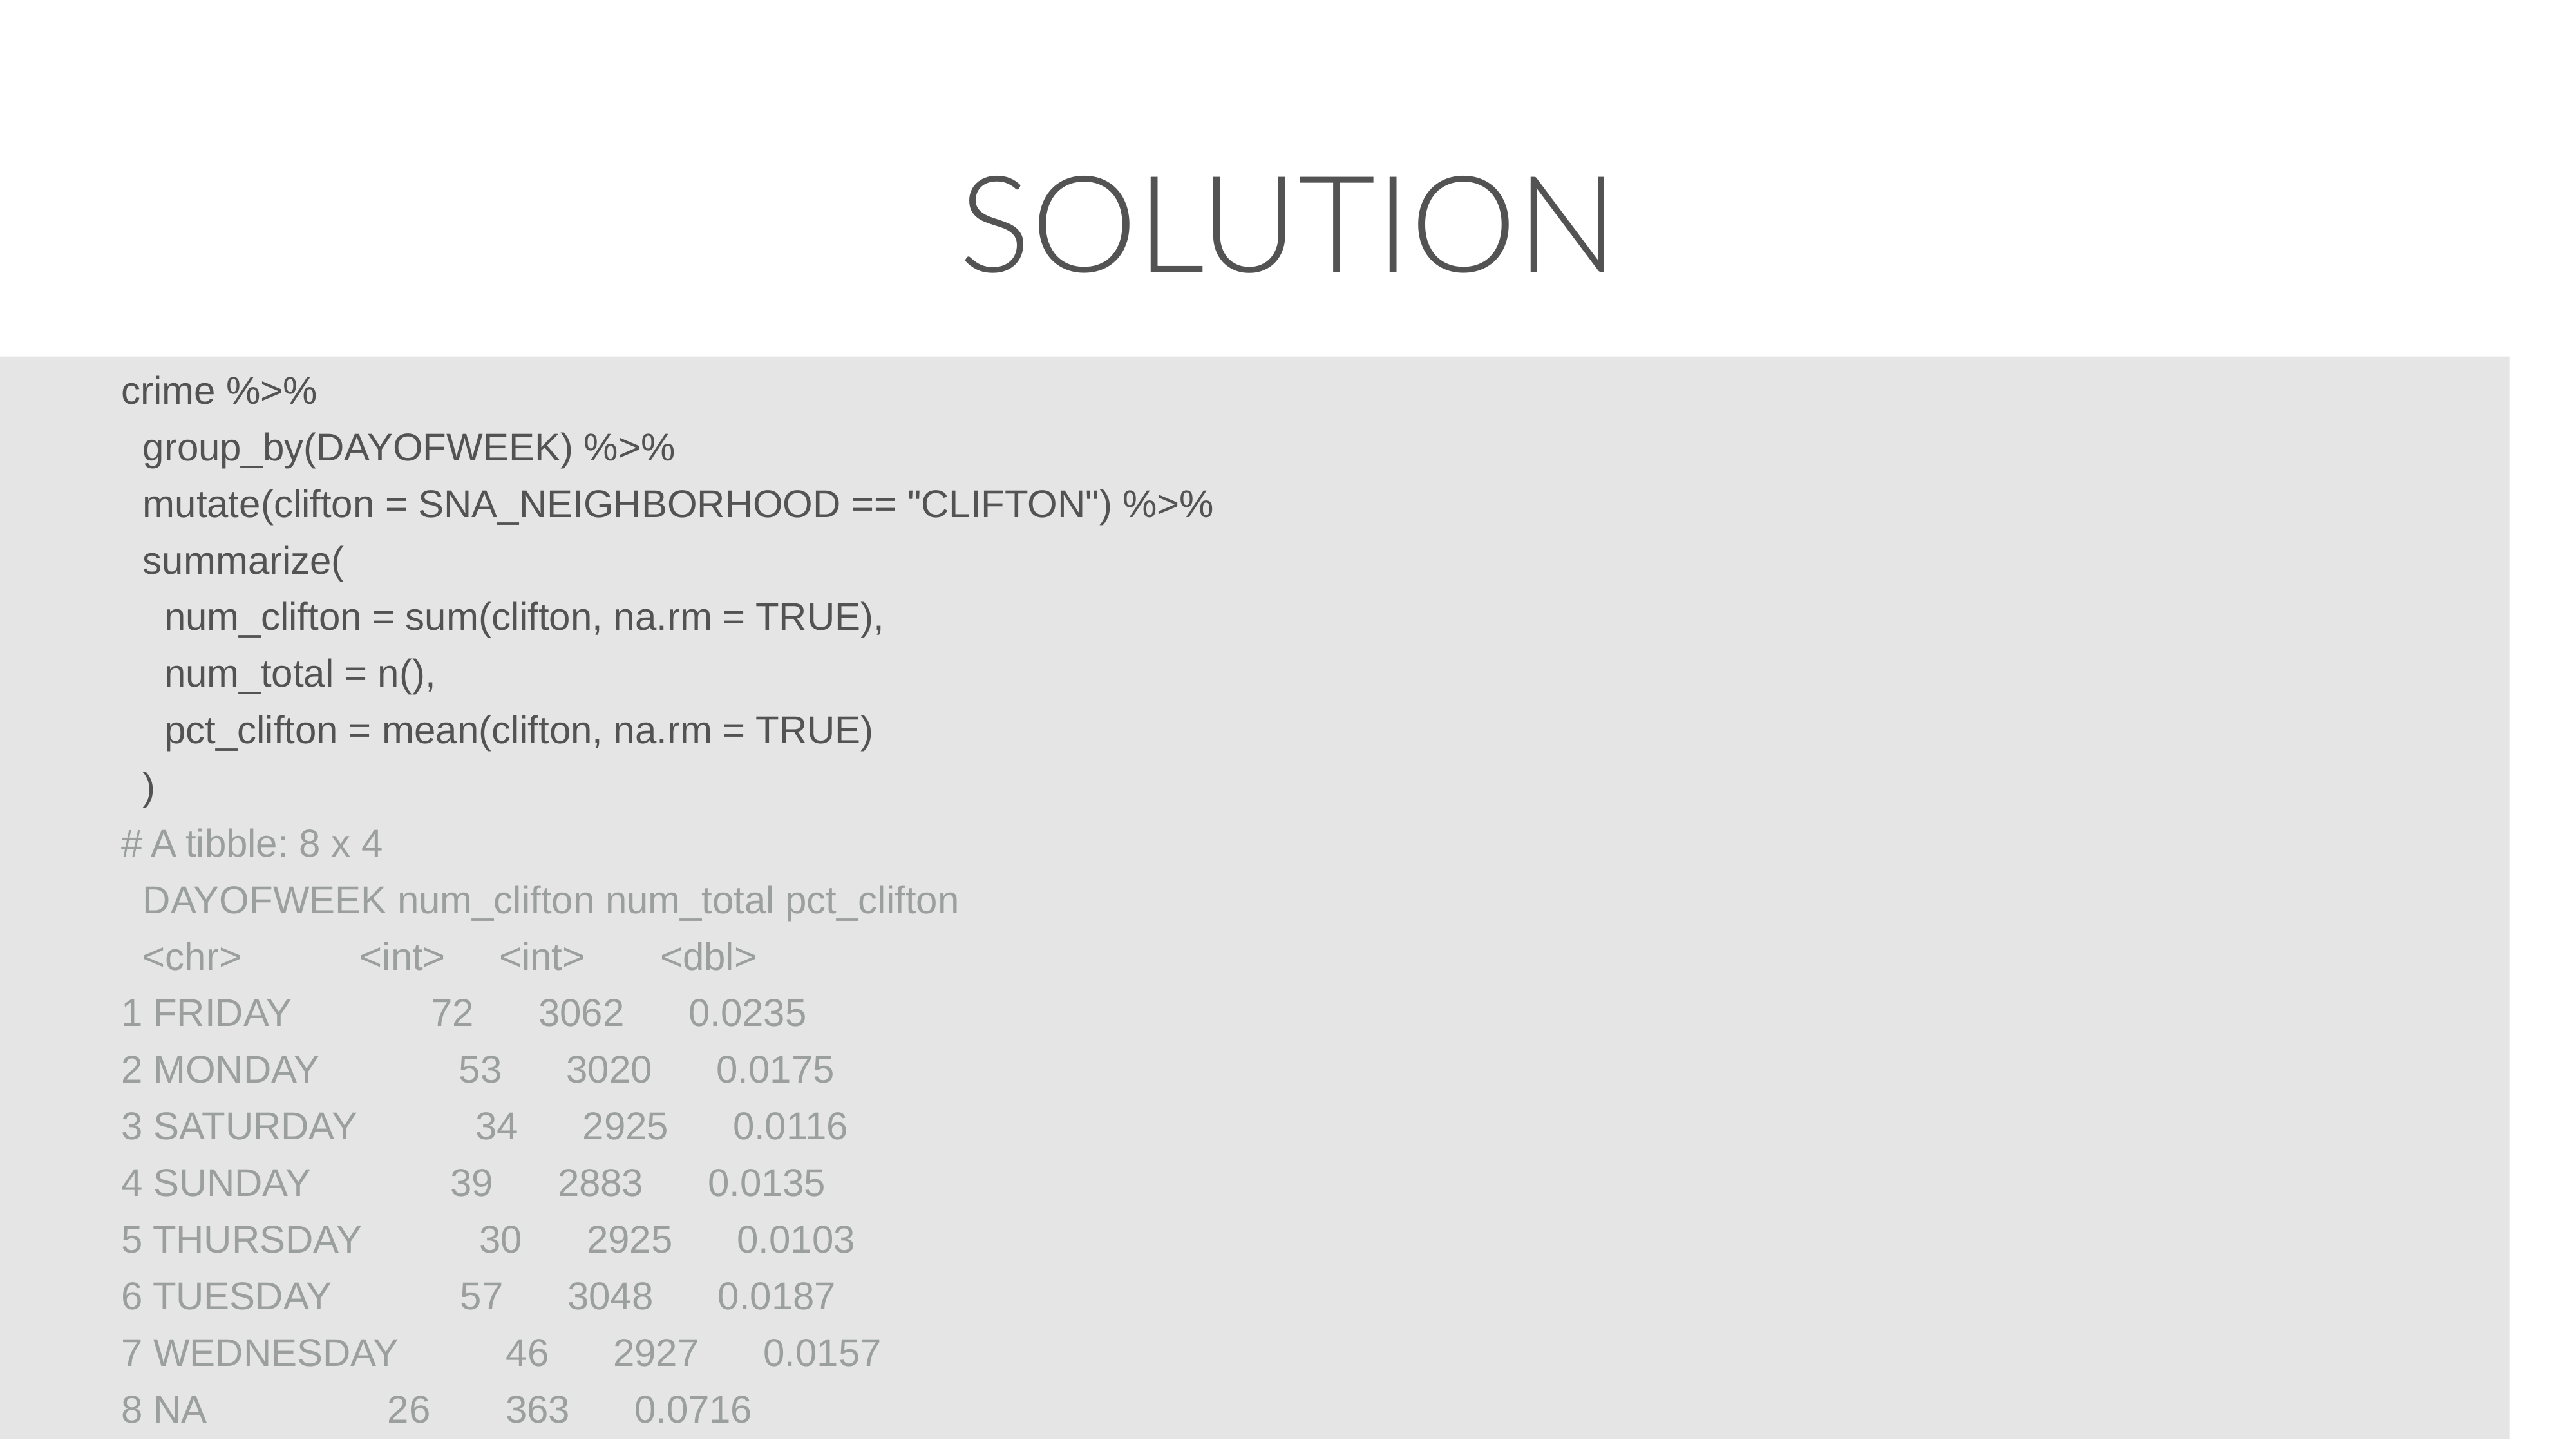

# Solution
crime %>%
  group_by(DAYOFWEEK) %>%
  mutate(clifton = SNA_NEIGHBORHOOD == "CLIFTON") %>%
  summarize(
    num_clifton = sum(clifton, na.rm = TRUE),
    num_total = n(),
    pct_clifton = mean(clifton, na.rm = TRUE)
  )
# A tibble: 8 x 4
  DAYOFWEEK num_clifton num_total pct_clifton
  <chr>           <int>     <int>       <dbl>
1 FRIDAY             72      3062      0.0235
2 MONDAY             53      3020      0.0175
3 SATURDAY           34      2925      0.0116
4 SUNDAY             39      2883      0.0135
5 THURSDAY           30      2925      0.0103
6 TUESDAY            57      3048      0.0187
7 WEDNESDAY          46      2927      0.0157
8 NA                 26       363      0.0716